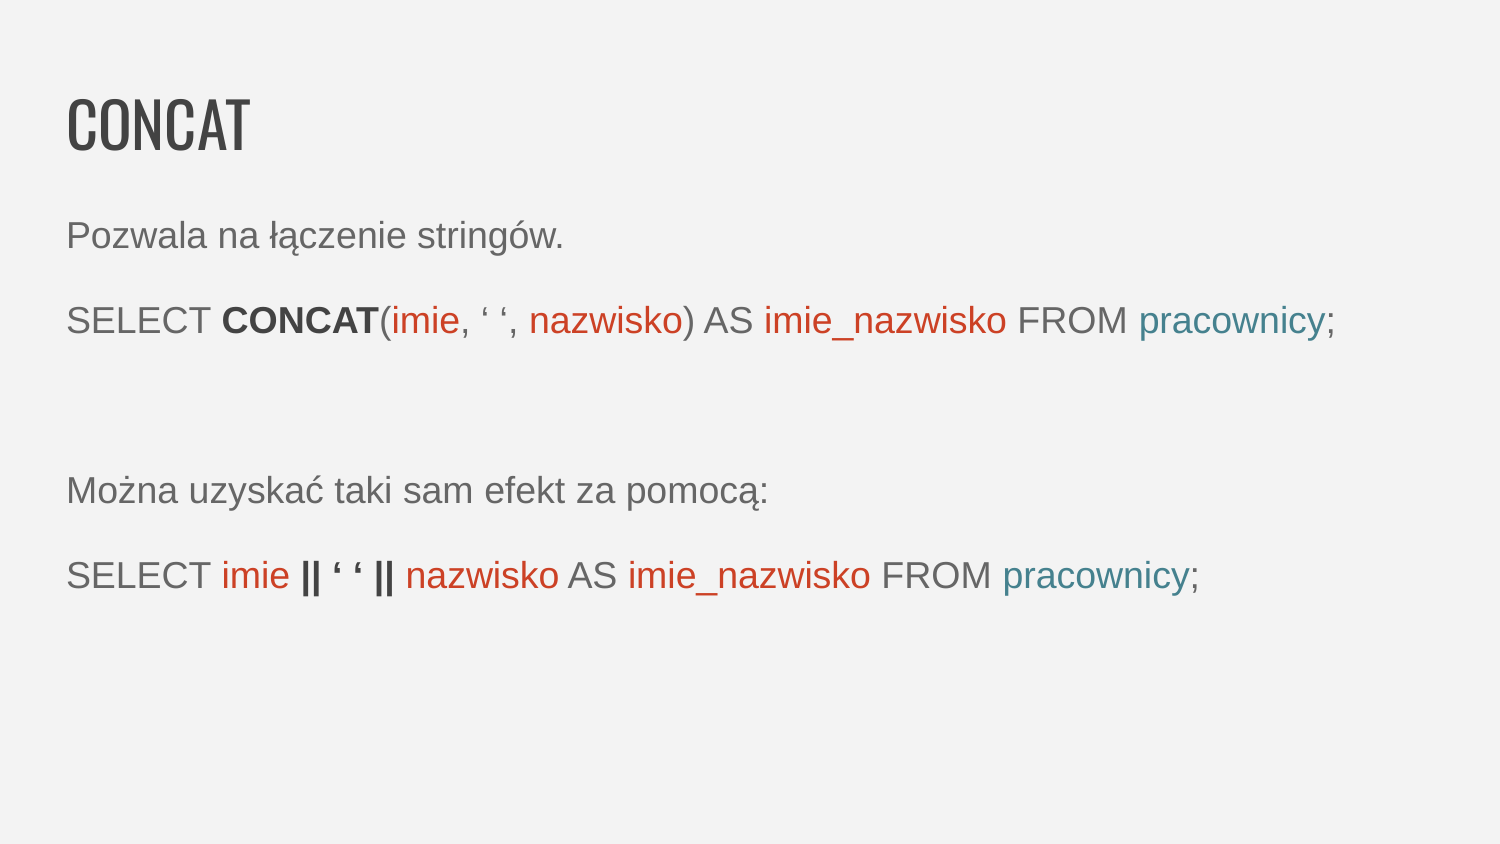

# CONCAT
Pozwala na łączenie stringów.
SELECT CONCAT(imie, ‘ ‘, nazwisko) AS imie_nazwisko FROM pracownicy;

Można uzyskać taki sam efekt za pomocą:
SELECT imie || ‘ ‘ || nazwisko AS imie_nazwisko FROM pracownicy;